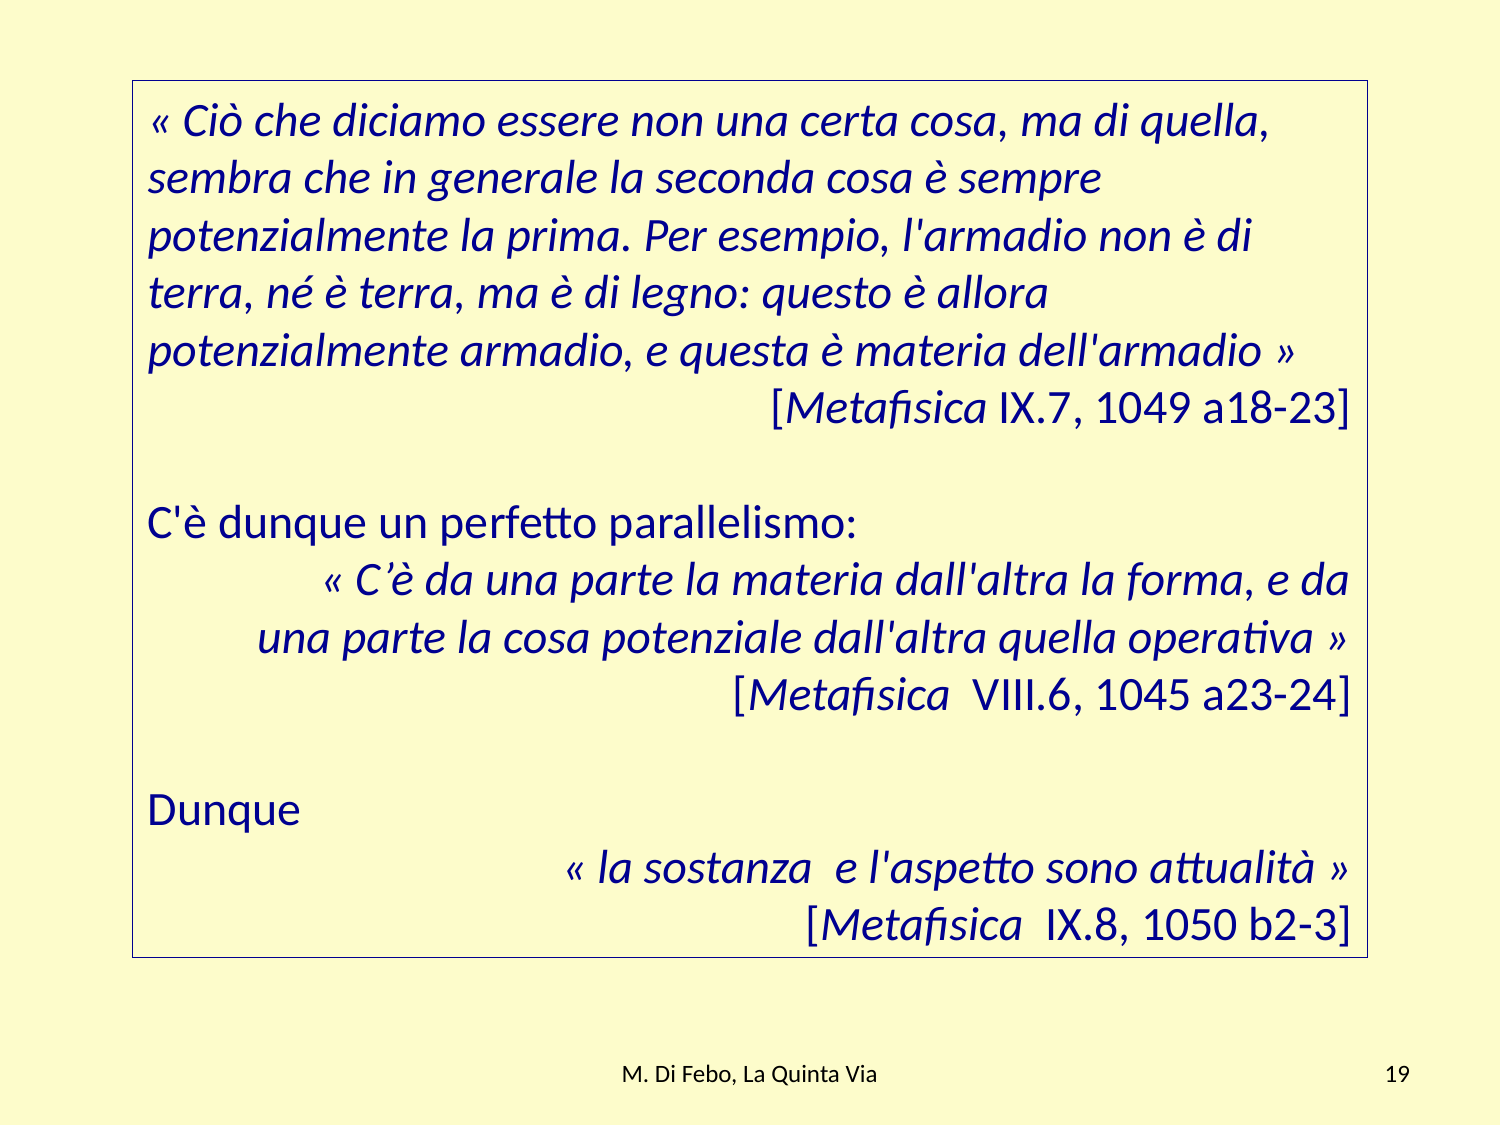

« Ciò che diciamo essere non una certa cosa, ma di quella, sembra che in generale la seconda cosa è sempre potenzialmente la prima. Per esempio, l'armadio non è di terra, né è terra, ma è di legno: questo è allora potenzialmente armadio, e questa è materia dell'armadio »
[Metafisica IX.7, 1049 a18-23]

C'è dunque un perfetto parallelismo:
      « C’è da una parte la materia dall'altra la forma, e da
una parte la cosa potenziale dall'altra quella operativa »
[Metafisica  VIII.6, 1045 a23-24]

Dunque
« la sostanza  e l'aspetto sono attualità »
[Metafisica  IX.8, 1050 b2-3]
M. Di Febo, La Quinta Via
19